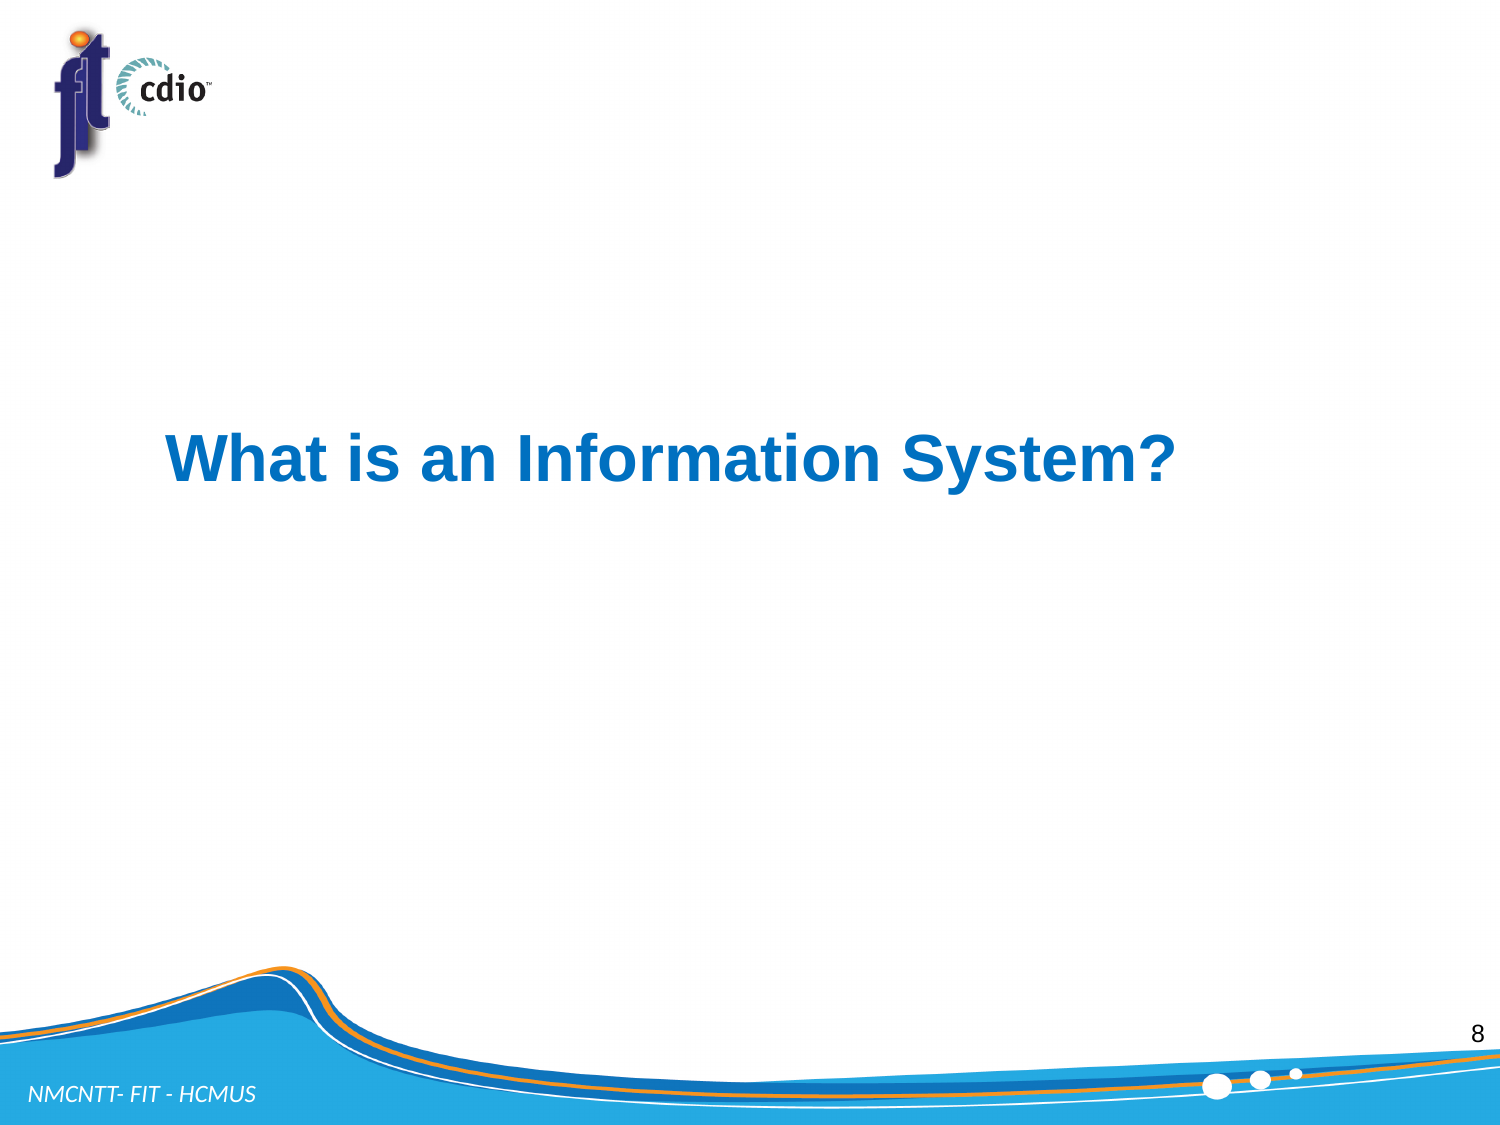

# What is an Information System?
8
NMCNTT- FIT - HCMUS